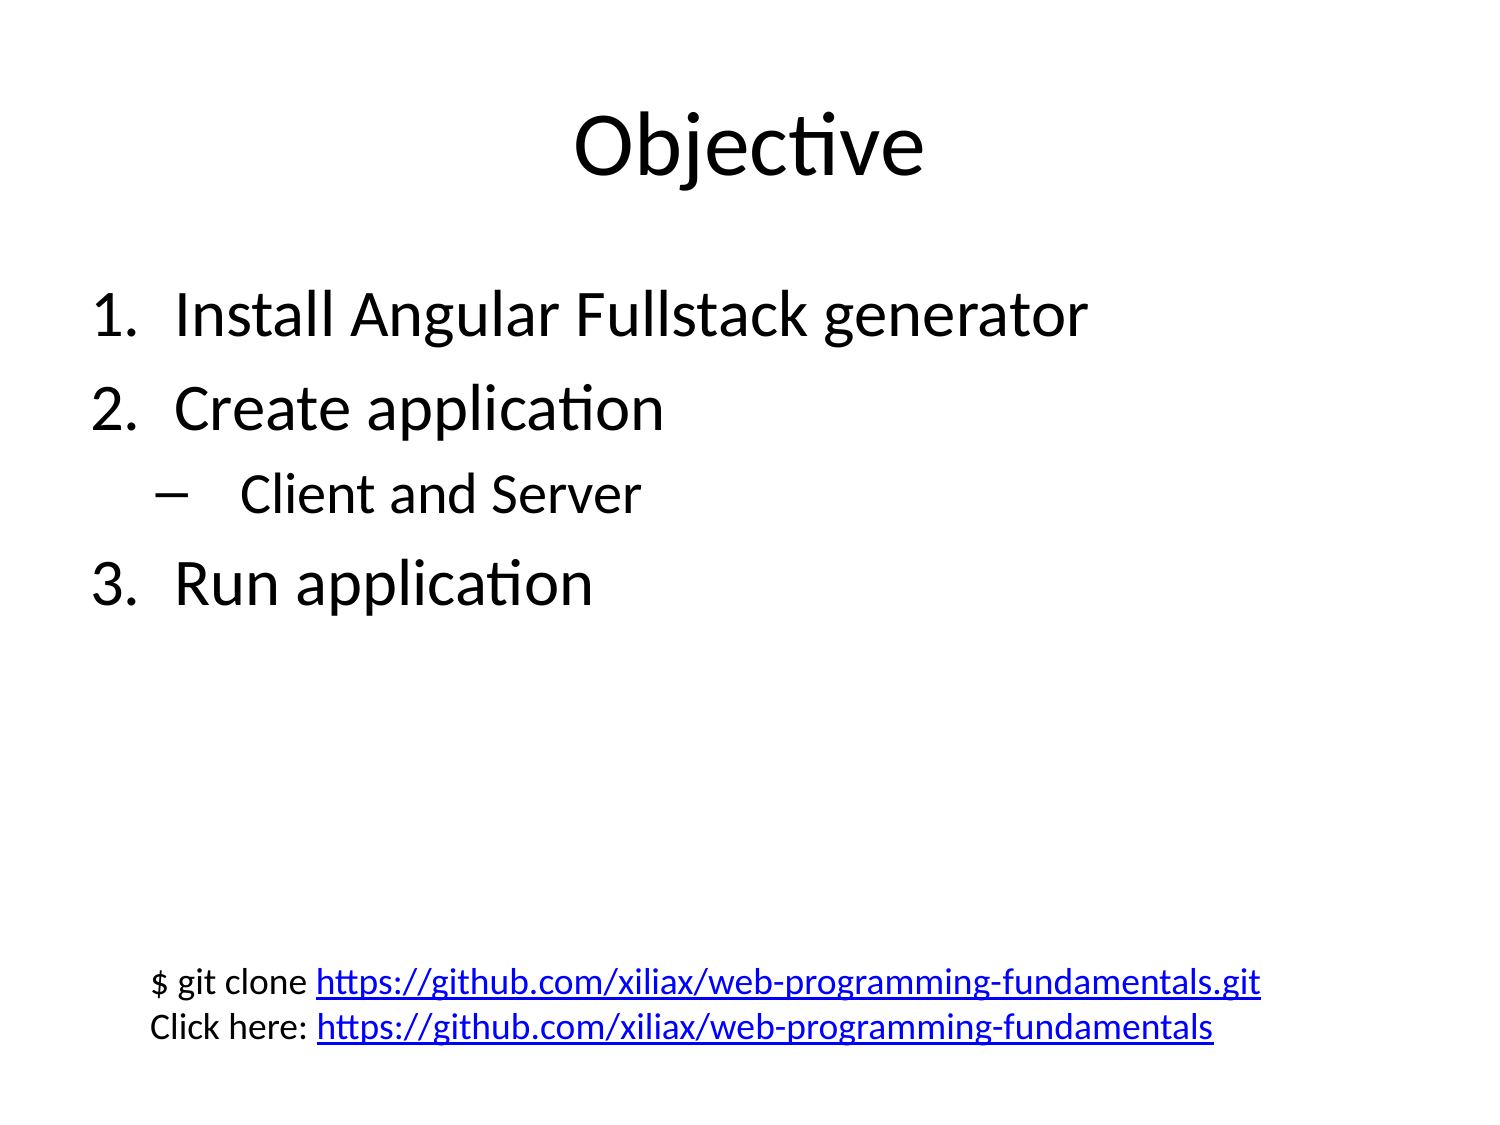

# Objective
Install Angular Fullstack generator
Create application
Client and Server
Run application
$ git clone https://github.com/xiliax/web-programming-fundamentals.git
Click here: https://github.com/xiliax/web-programming-fundamentals